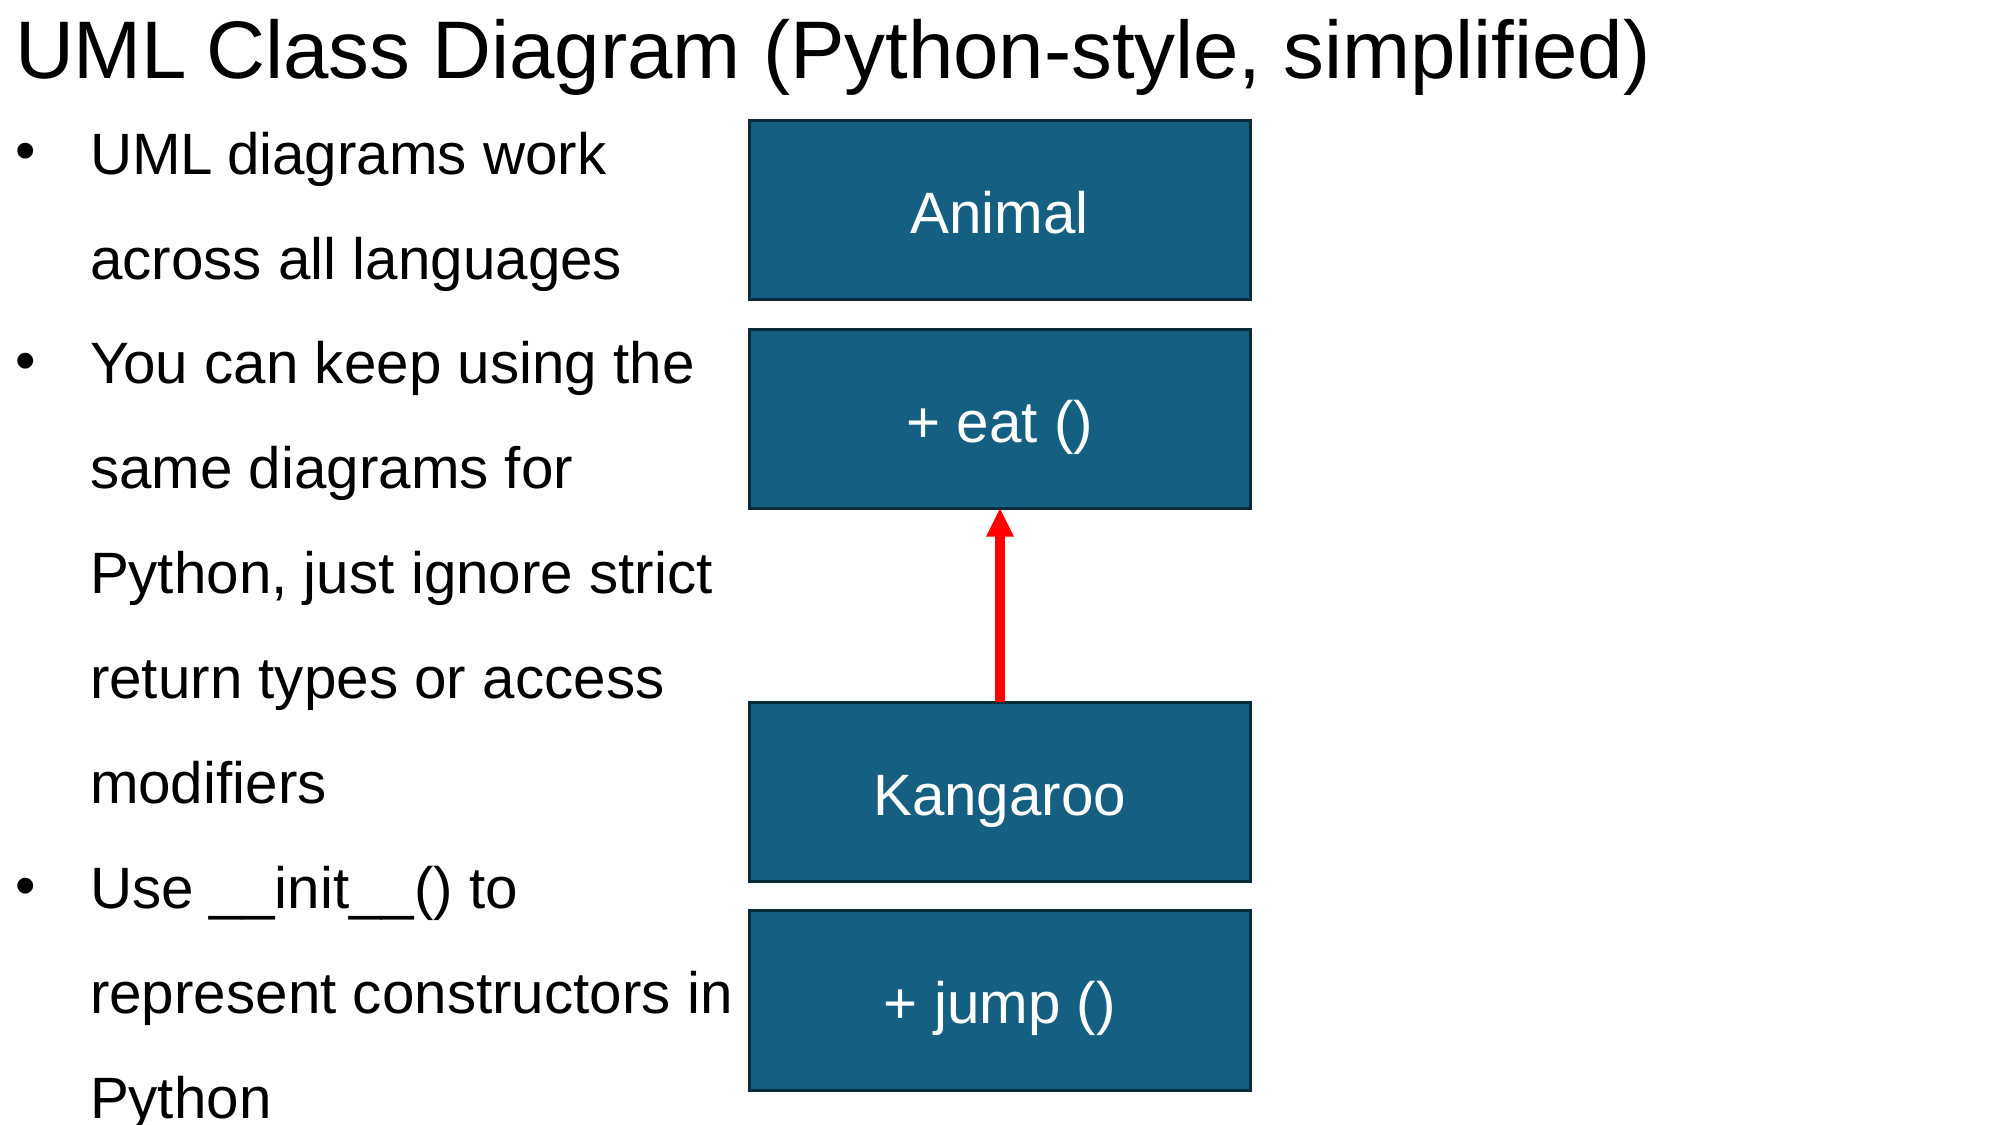

# UML Class Diagram (Python-style, simplified)
Animal
UML diagrams work across all languages
You can keep using the same diagrams for Python, just ignore strict return types or access modifiers
Use __init__() to represent constructors in Python
+ eat ()
Kangaroo
+ jump ()